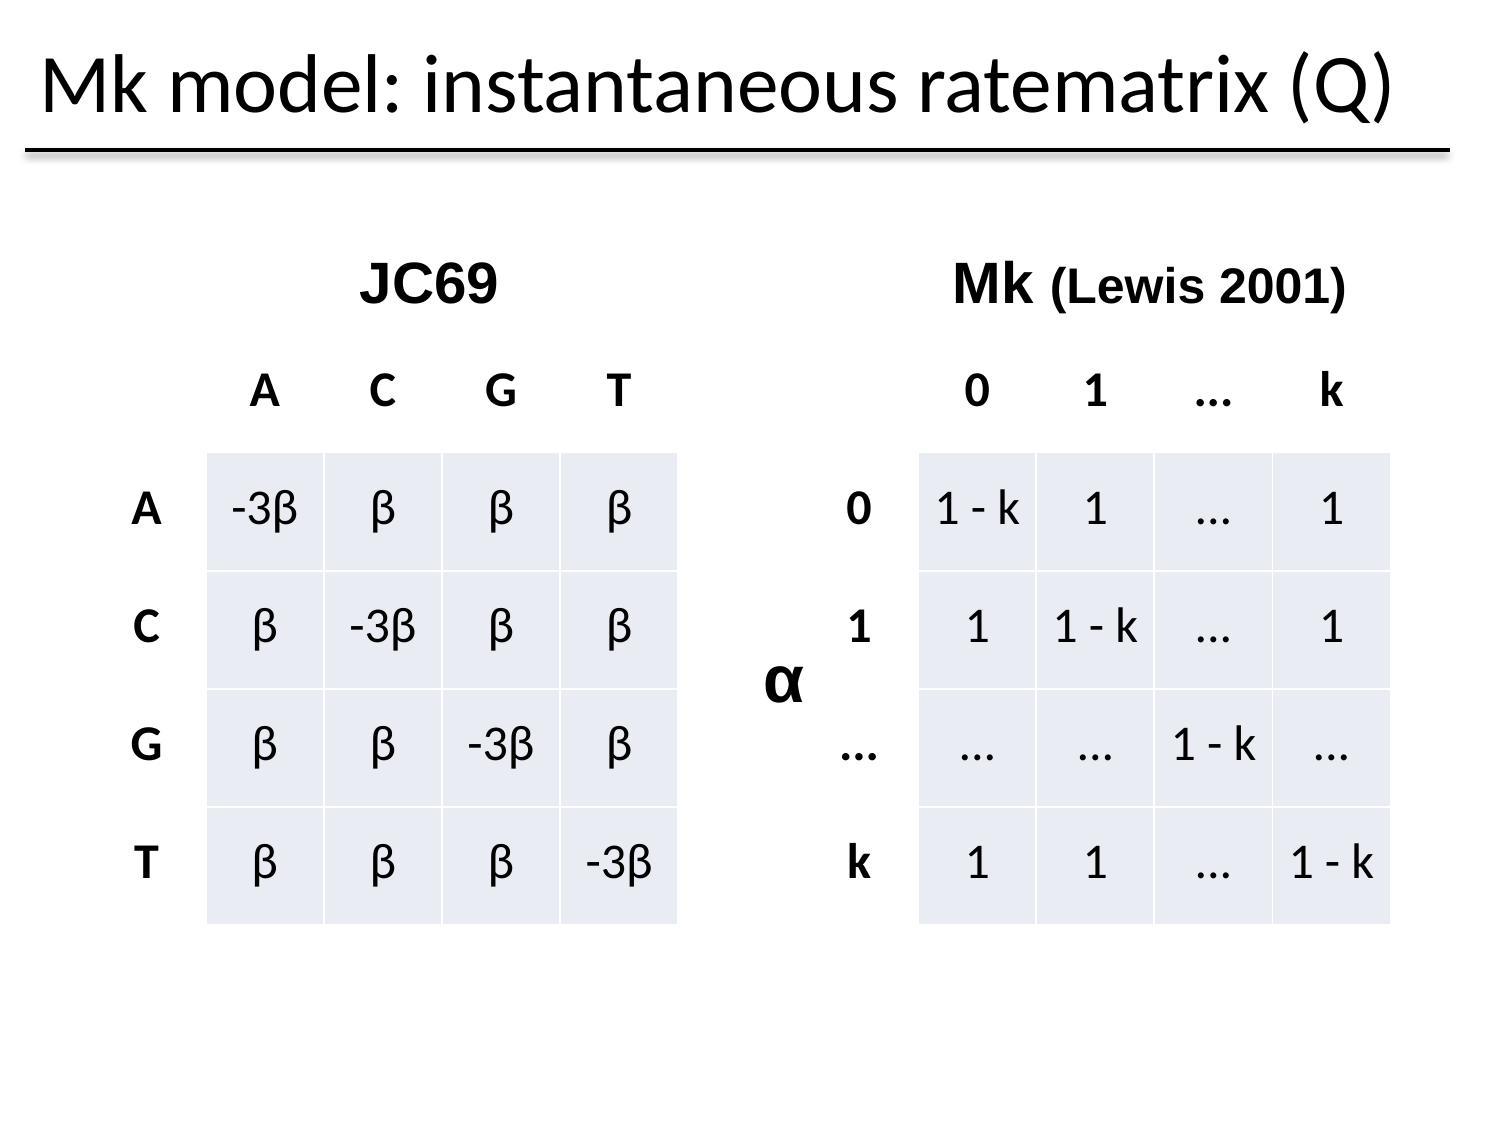

Mk model: instantaneous ratematrix (Q)
JC69
Mk (Lewis 2001)
|  | A | C | G | T |
| --- | --- | --- | --- | --- |
| A | -3β | β | β | β |
| C | β | -3β | β | β |
| G | β | β | -3β | β |
| T | β | β | β | -3β |
|  | 0 | 1 | ... | k |
| --- | --- | --- | --- | --- |
| 0 | 1 - k | 1 | ... | 1 |
| 1 | 1 | 1 - k | ... | 1 |
| ... | ... | ... | 1 - k | ... |
| k | 1 | 1 | ... | 1 - k |
α